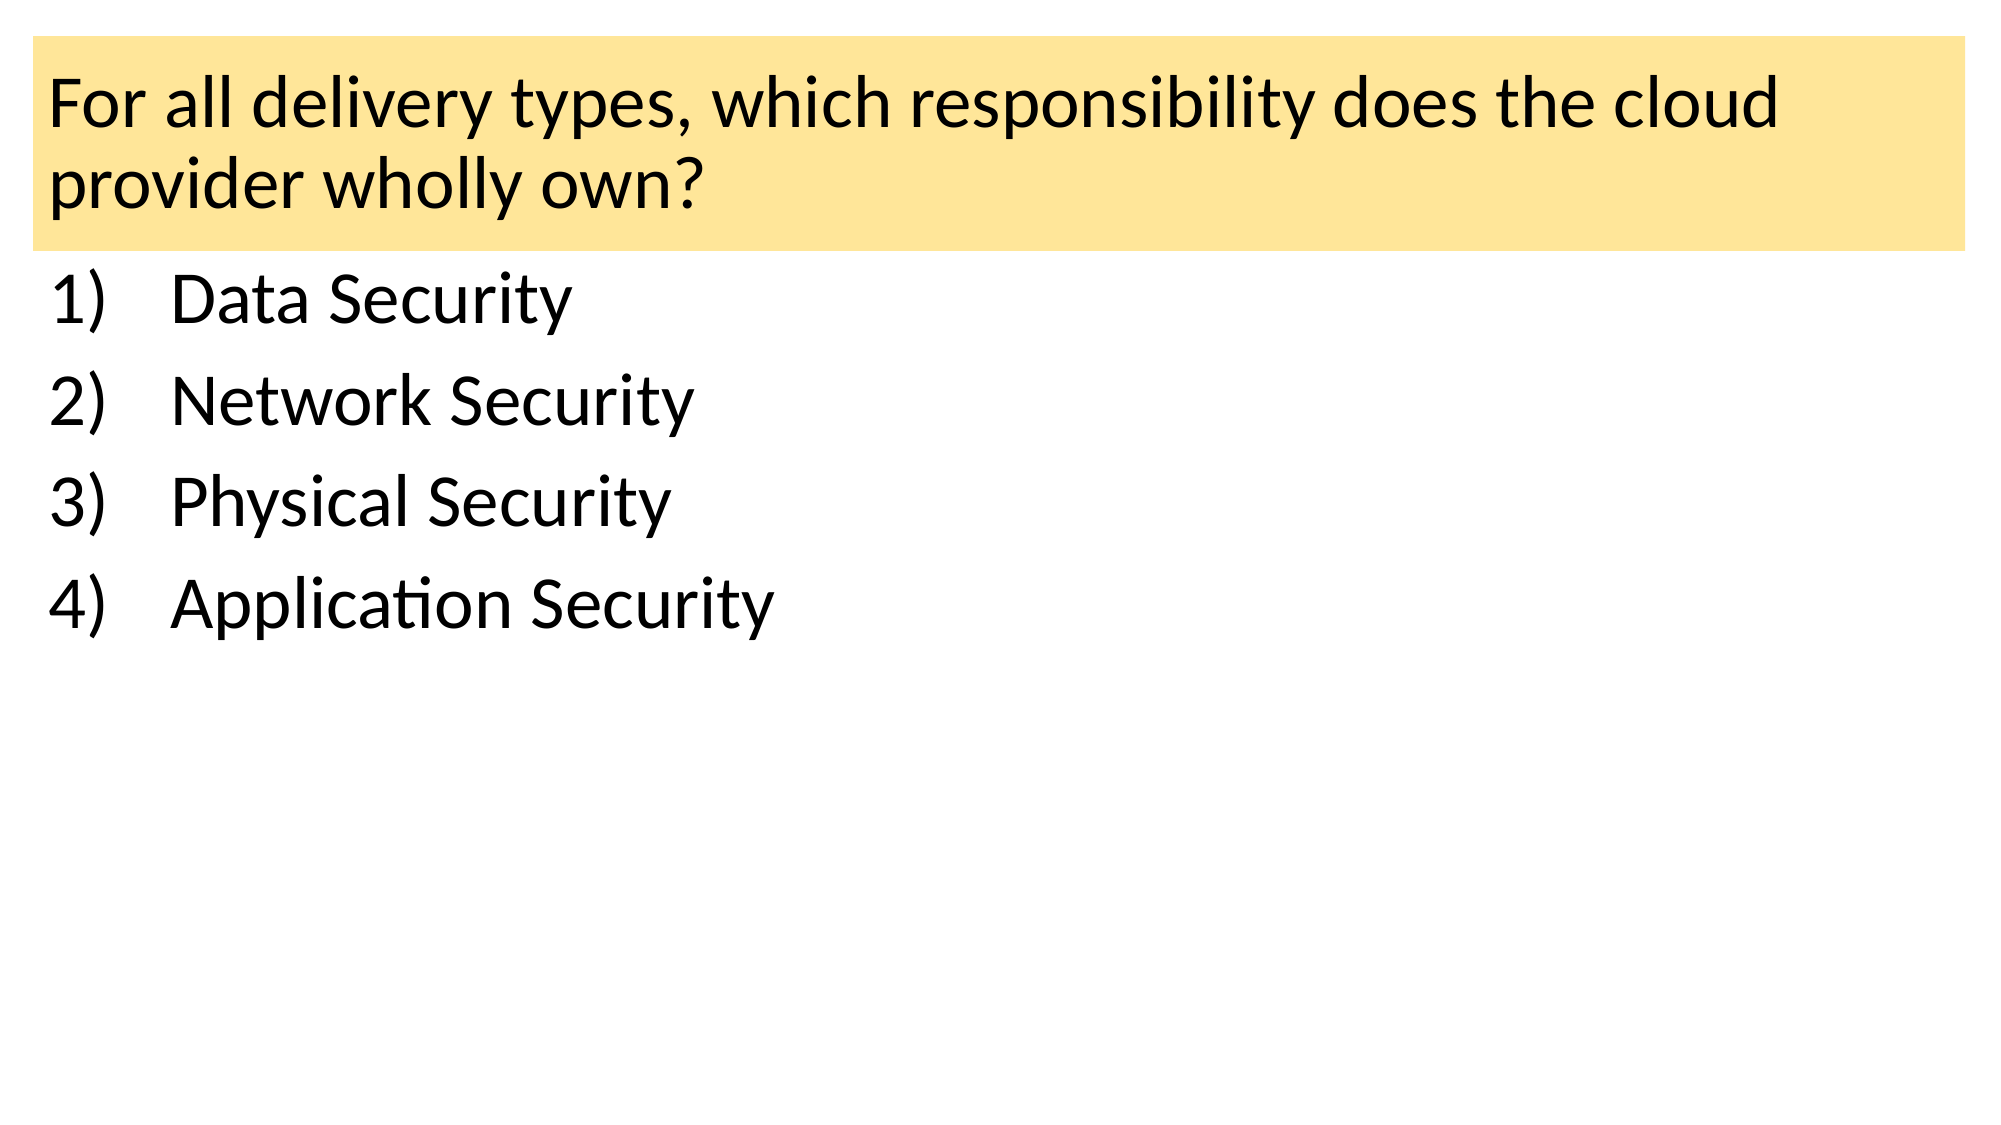

# For all delivery types, which responsibility does the cloud provider wholly own?
Data Security
Network Security
Physical Security
Application Security